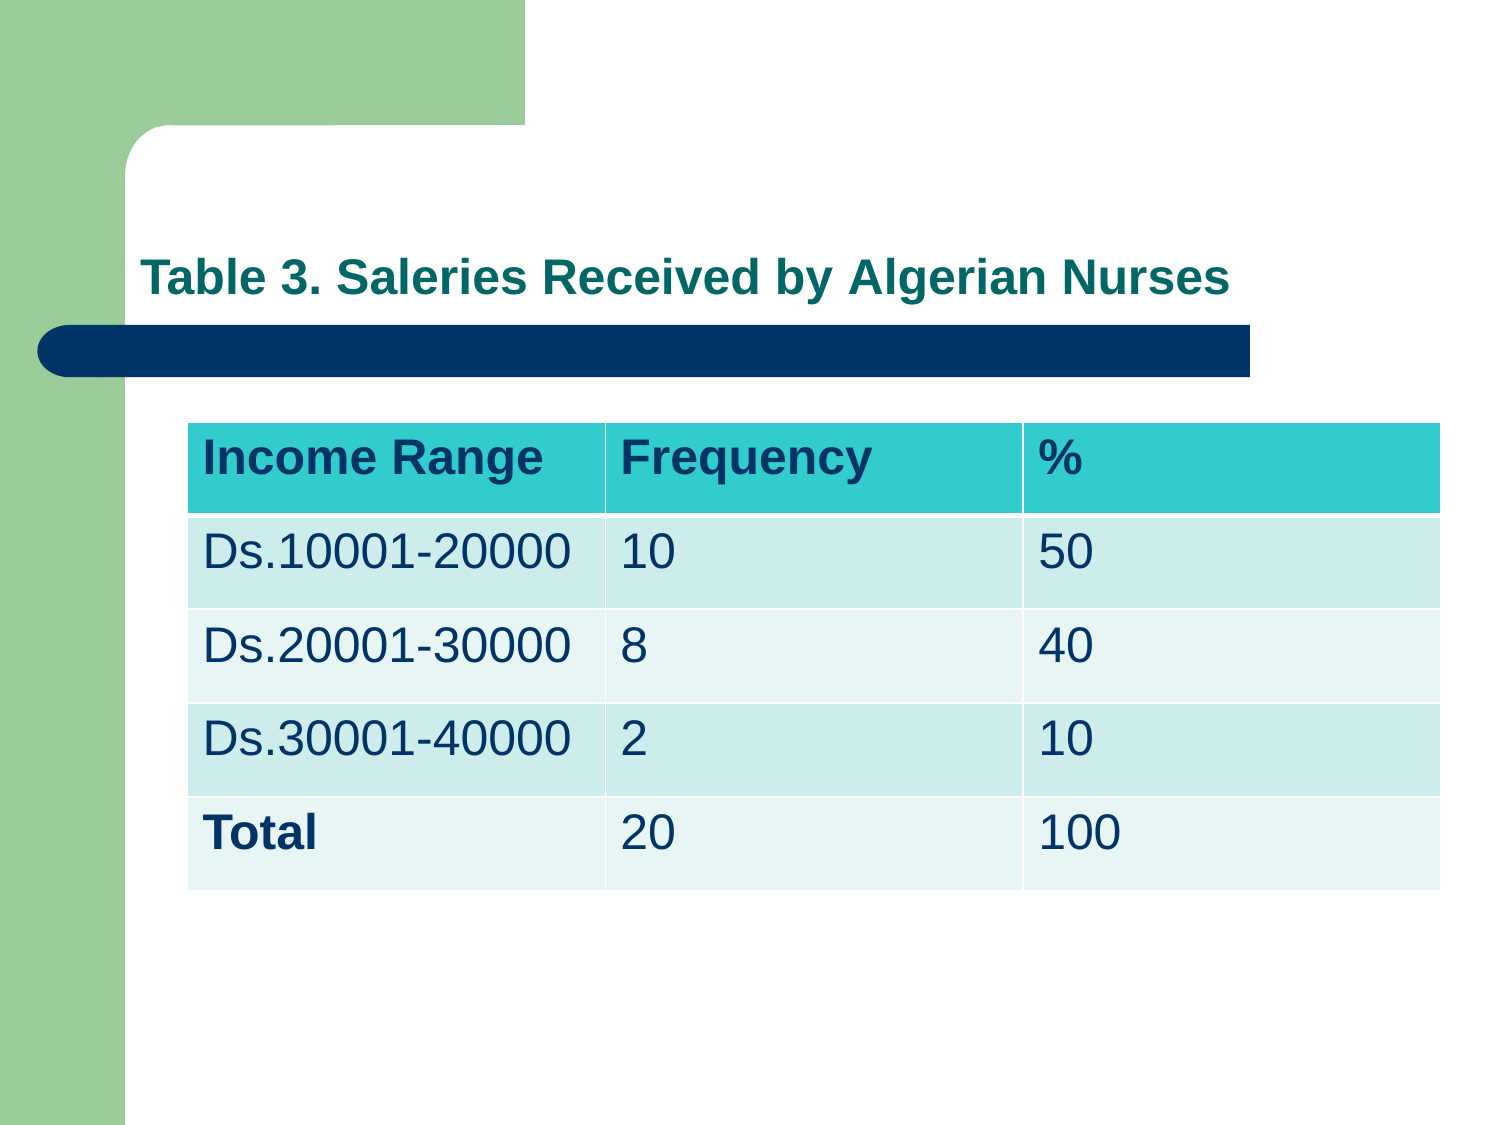

# Table 3. Saleries Received by Algerian Nurses
| Income Range | Frequency | % |
| --- | --- | --- |
| Ds.10001-20000 | 10 | 50 |
| Ds.20001-30000 | 8 | 40 |
| Ds.30001-40000 | 2 | 10 |
| Total | 20 | 100 |